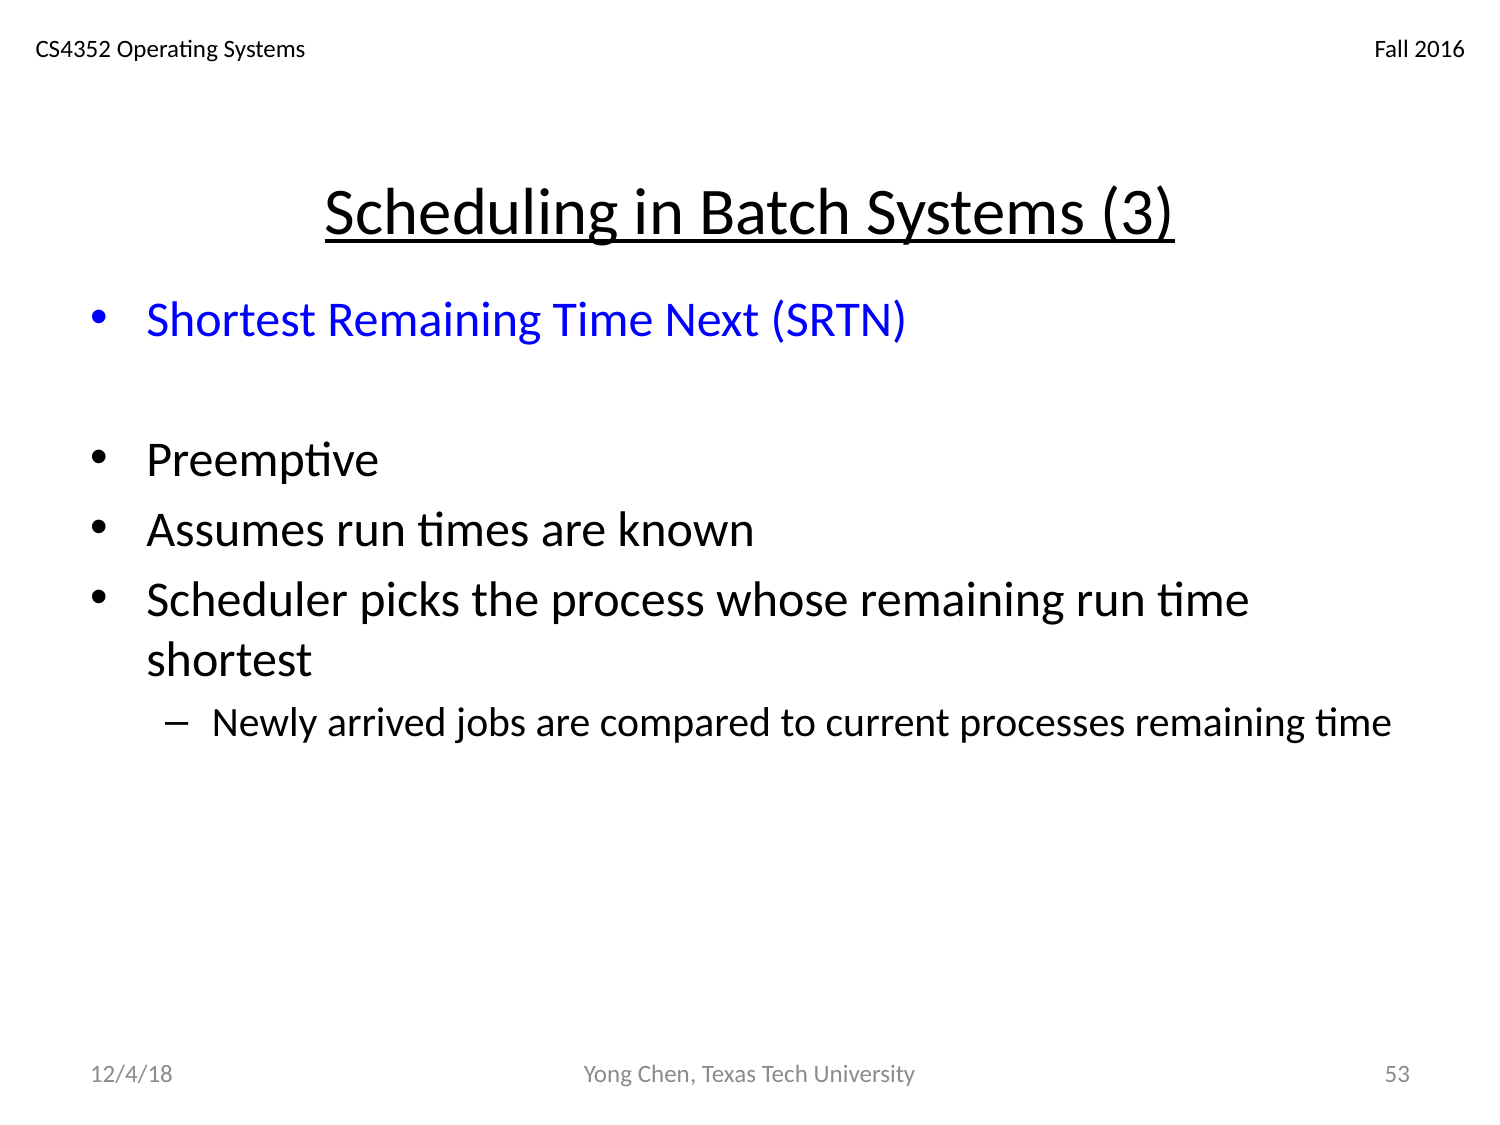

# Scheduling in Batch Systems (3)
Shortest Remaining Time Next (SRTN)

Preemptive
Assumes run times are known
Scheduler picks the process whose remaining run time shortest
Newly arrived jobs are compared to current processes remaining time
12/4/18
Yong Chen, Texas Tech University
53